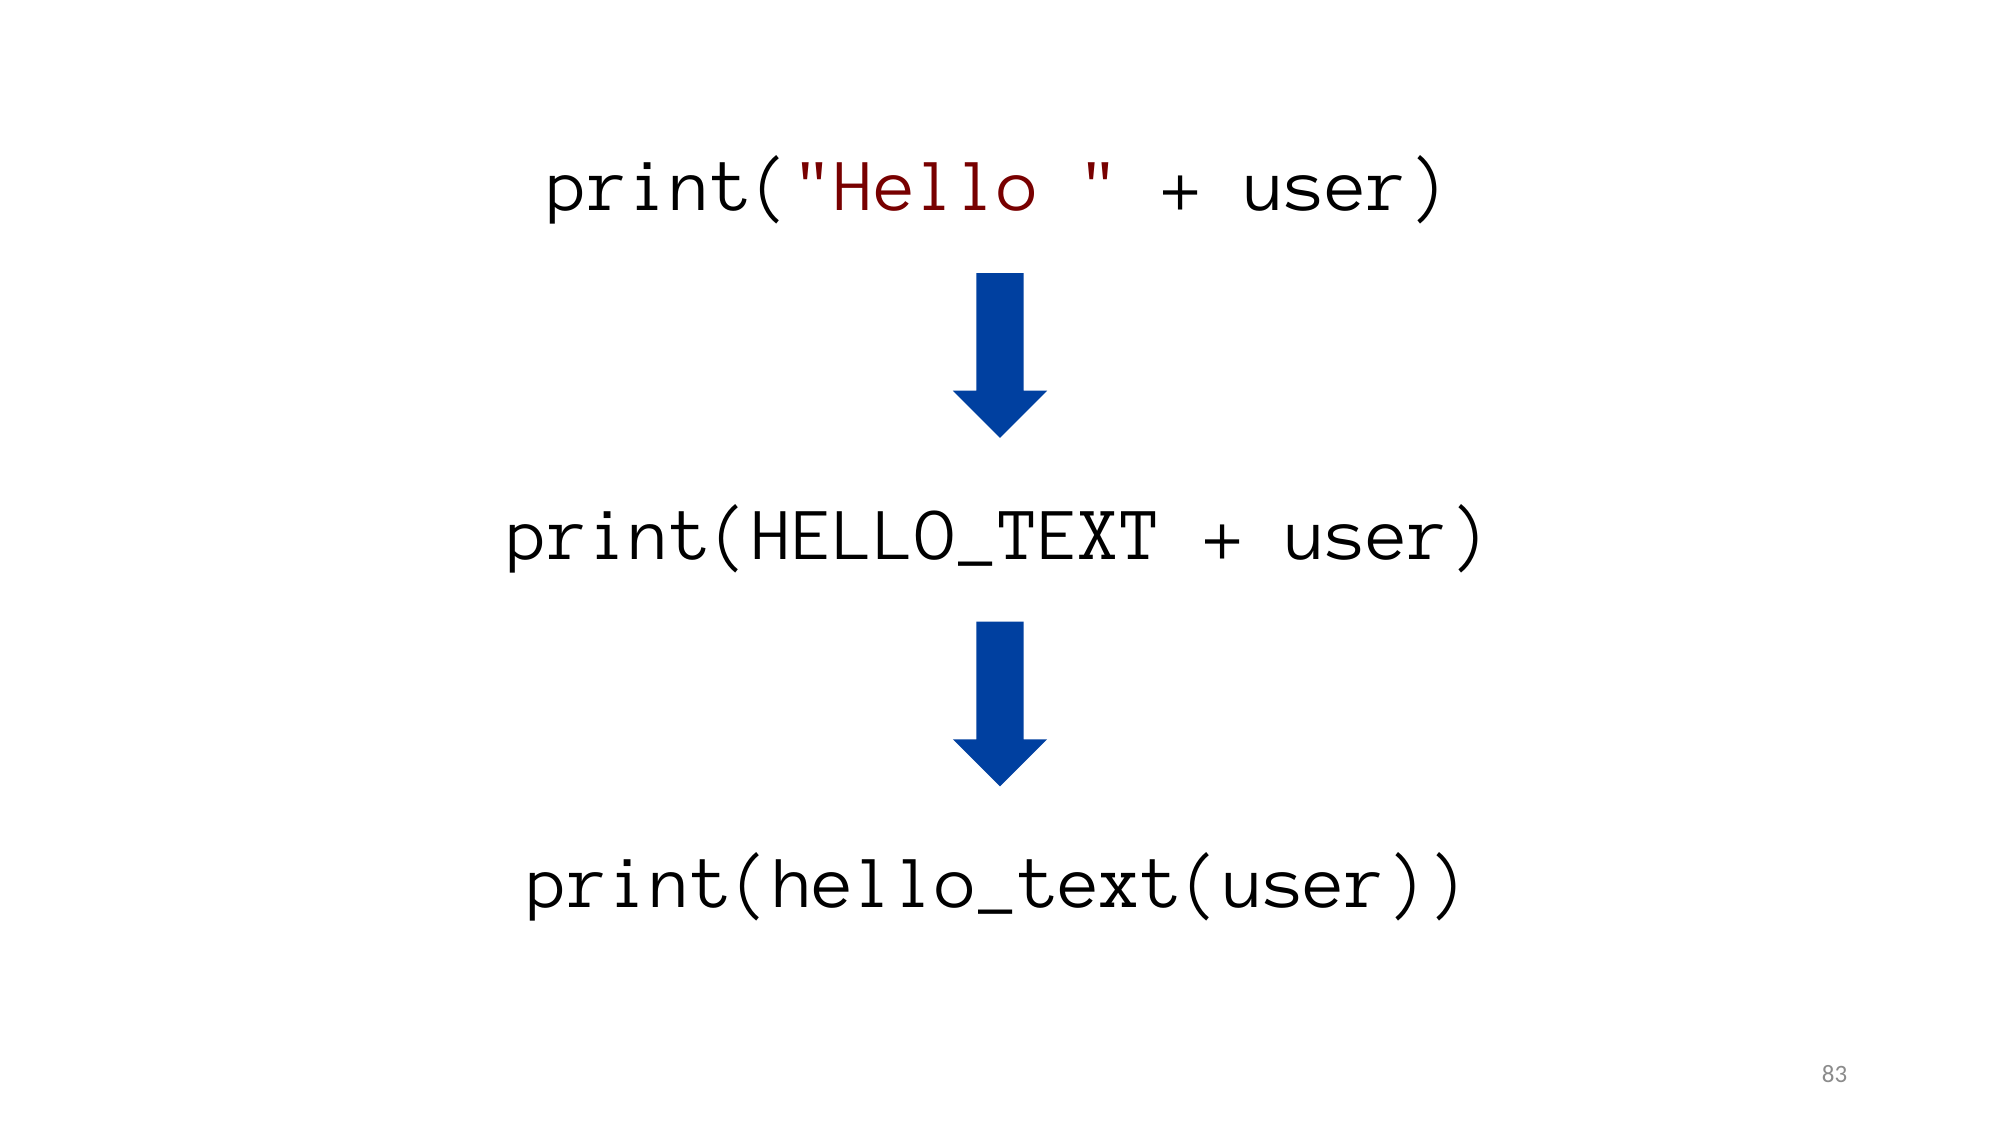

print("Hello " + user)

print(HELLO_TEXT + user)

print(hello_text(user))
83